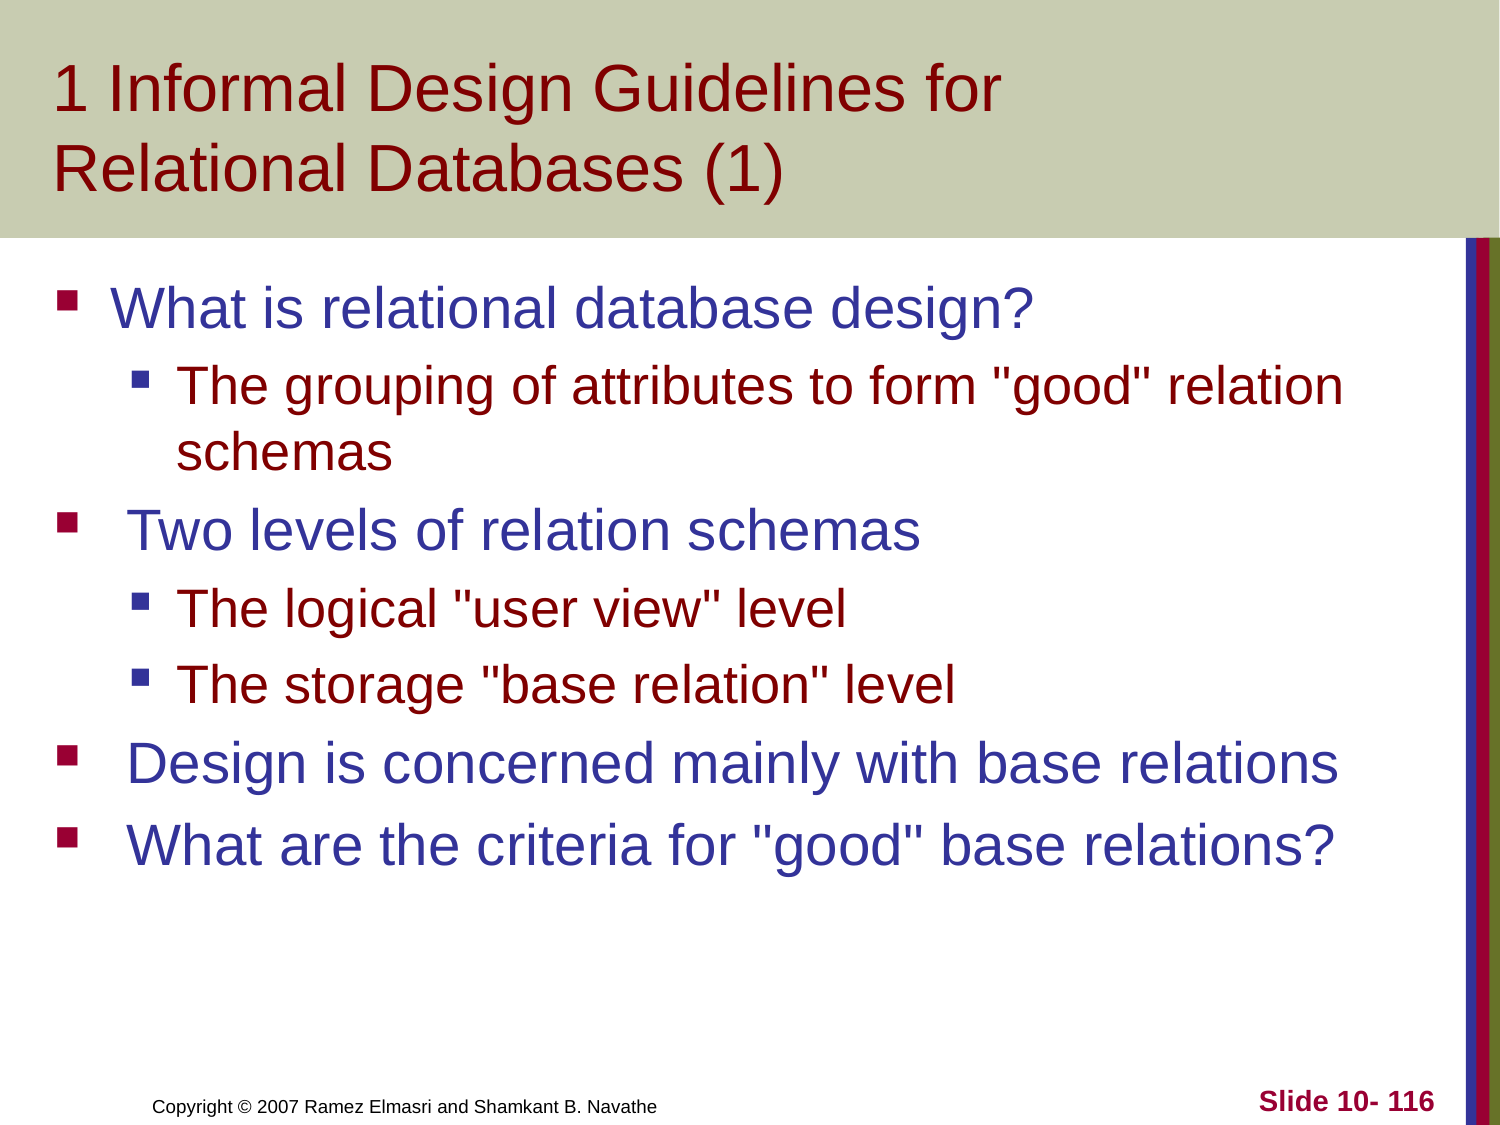

# 1 Informal Design Guidelines for Relational Databases (1)
What is relational database design?
The grouping of attributes to form "good" relation schemas
 Two levels of relation schemas
The logical "user view" level
The storage "base relation" level
 Design is concerned mainly with base relations
 What are the criteria for "good" base relations?

Slide 10- 116